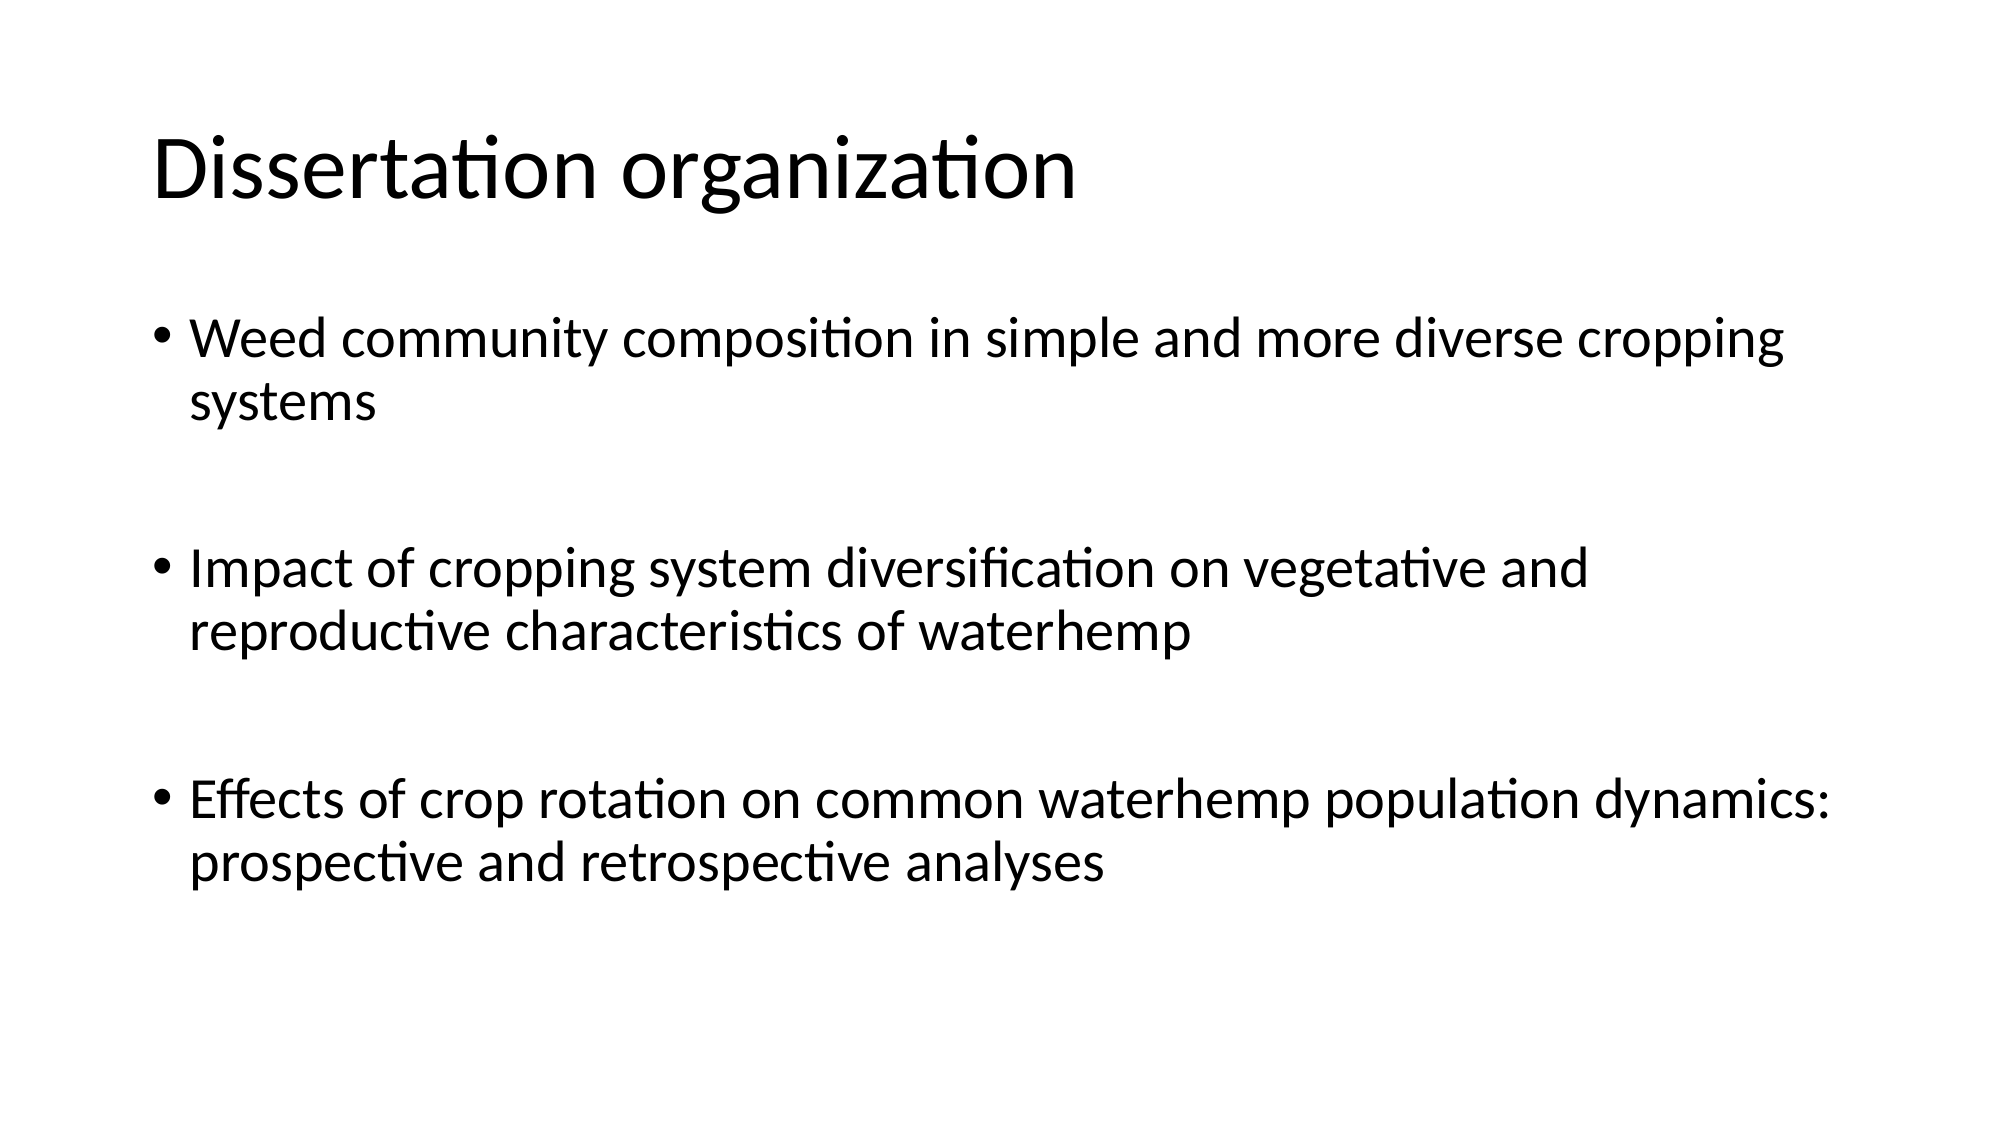

# Dissertation organization
Weed community composition in simple and more diverse cropping systems

Impact of cropping system diversification on vegetative and reproductive characteristics of waterhemp

Effects of crop rotation on common waterhemp population dynamics: prospective and retrospective analyses